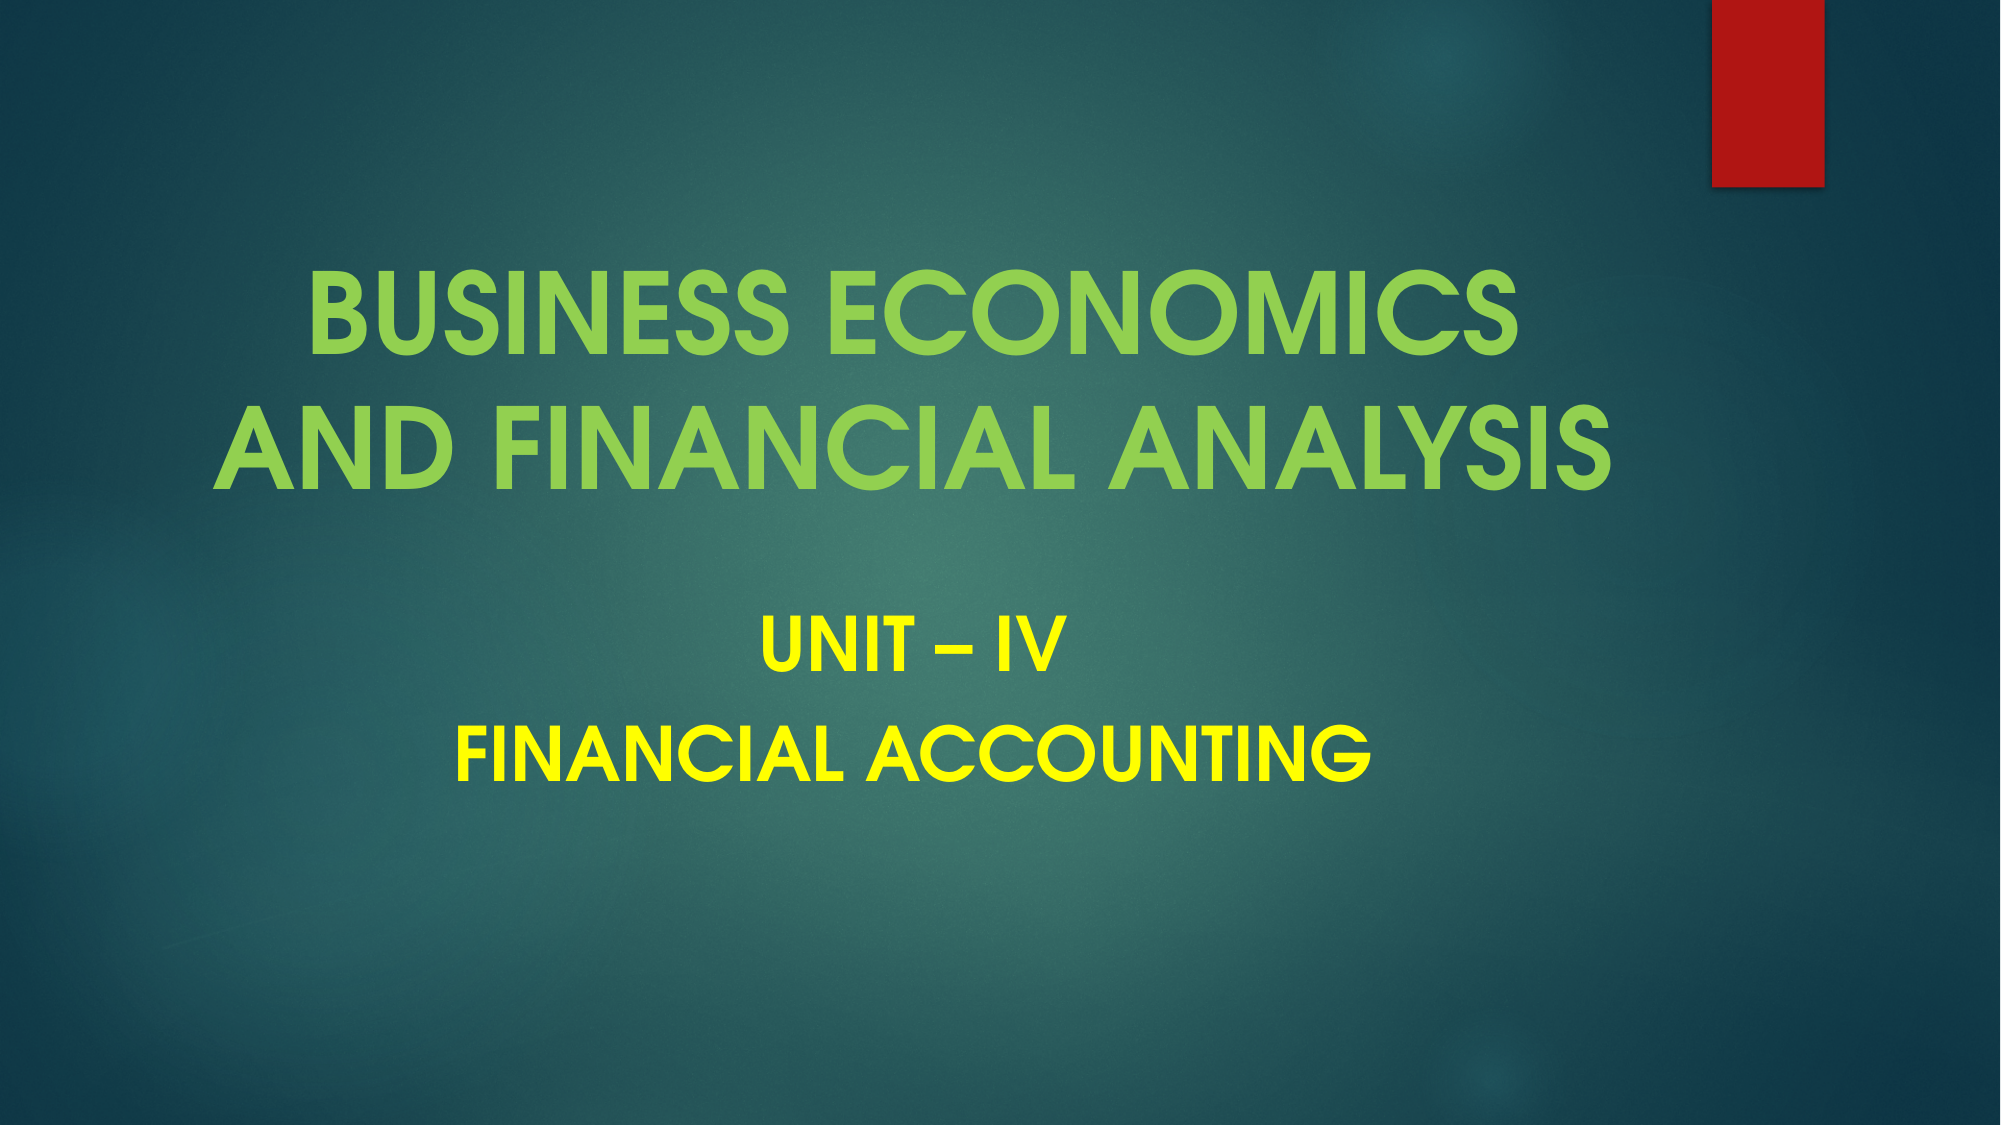

# BUSINESS ECONOMICS AND FINANCIAL ANALYSIS
UNIT – IV
FINANCIAL ACCOUNTING